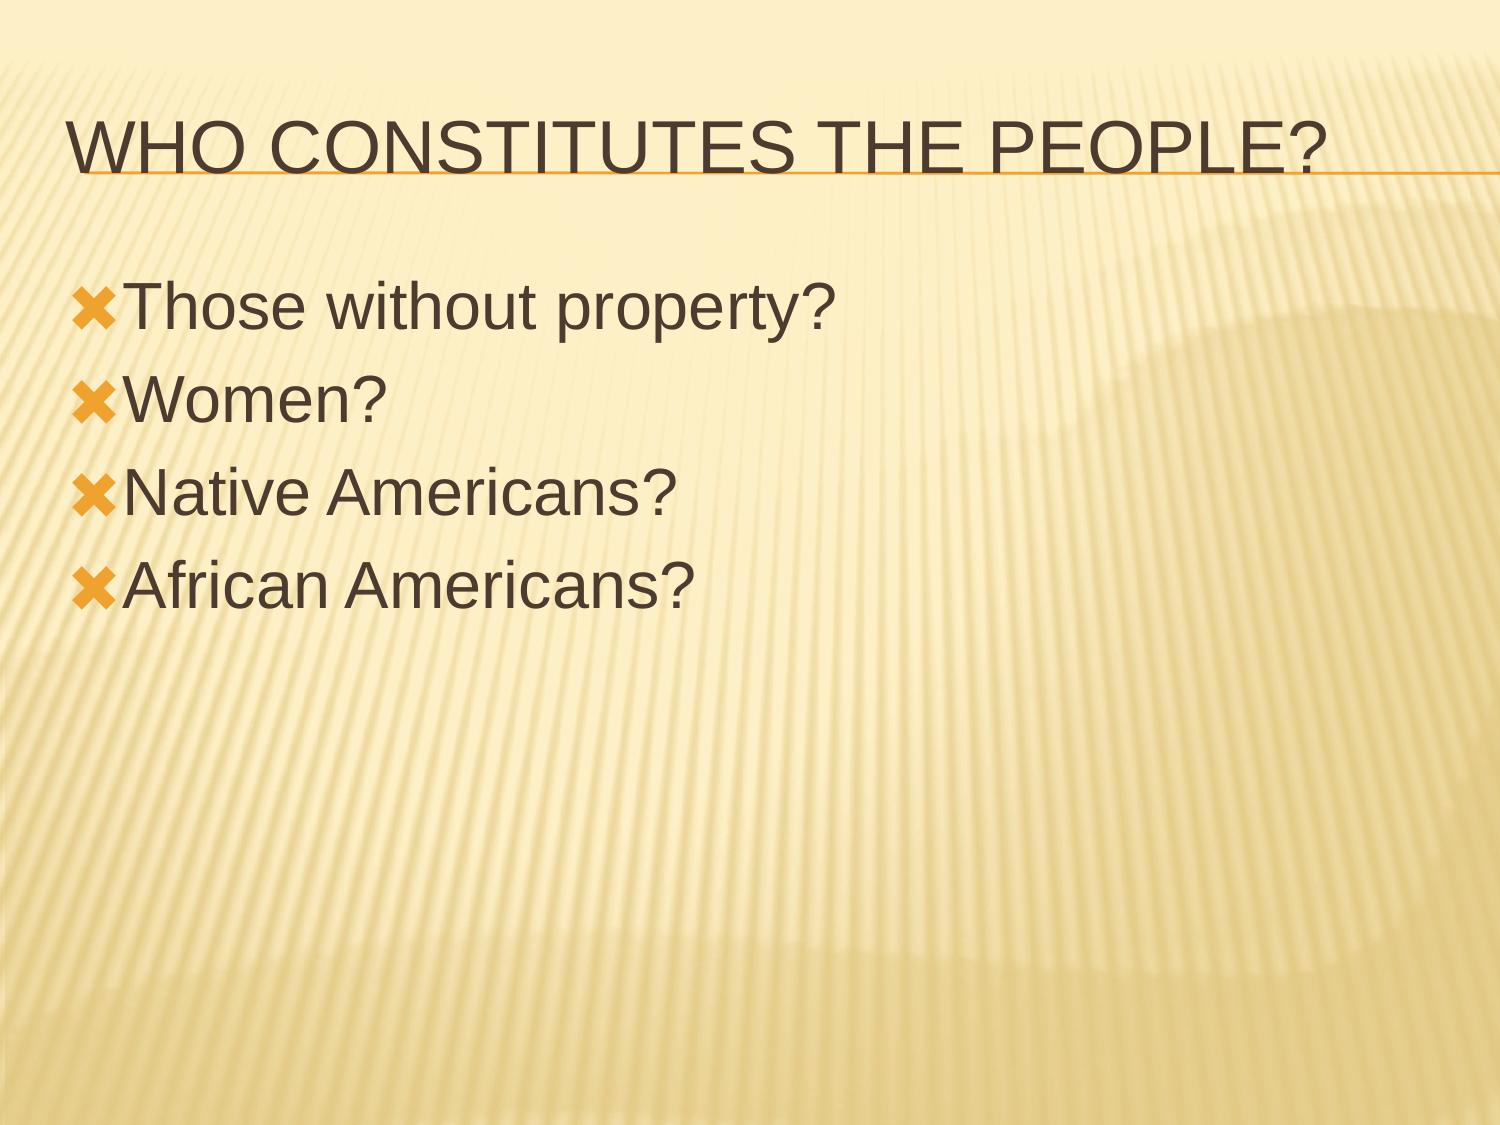

# WHO CONSTITUTES THE PEOPLE?
Those without property?
Women?
Native Americans?
African Americans?